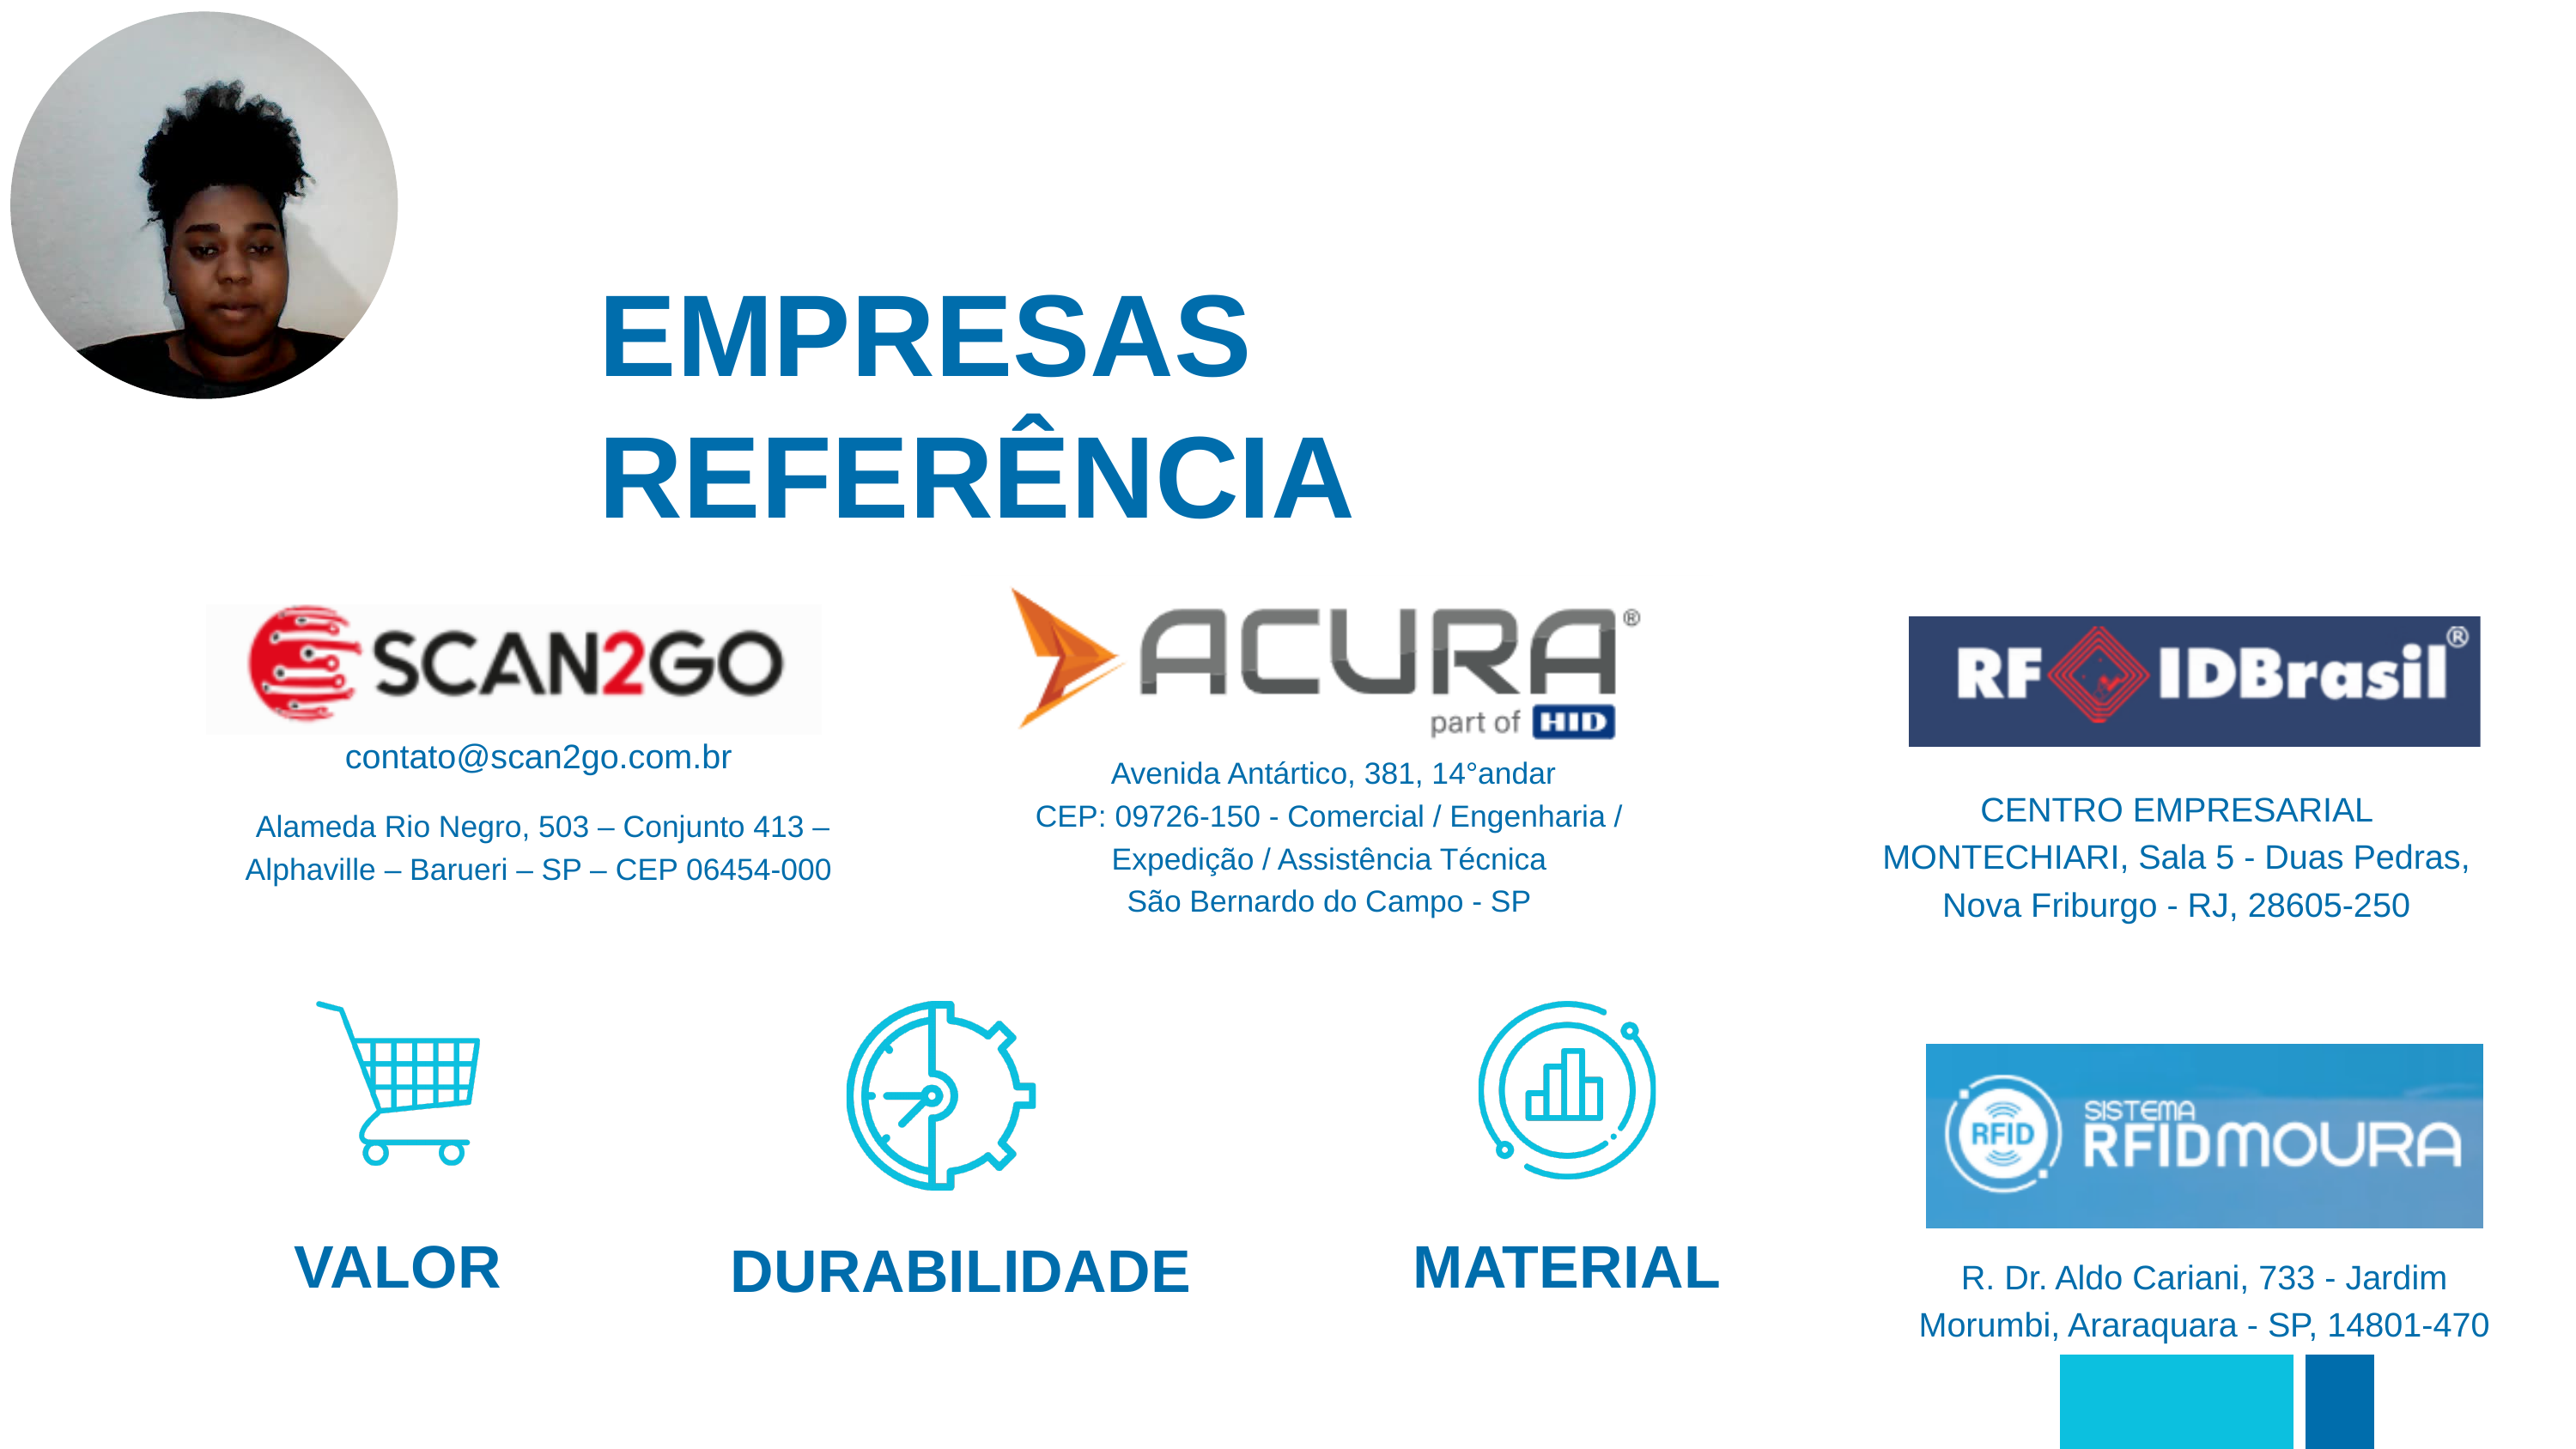

EMPRESAS REFERÊNCIA

contato@scan2go.com.br
 Avenida Antártico, 381, 14°andar
CEP: 09726-150 - Comercial / Engenharia / Expedição / Assistência Técnica
São Bernardo do Campo - SP
CENTRO EMPRESARIAL MONTECHIARI, Sala 5 - Duas Pedras, Nova Friburgo - RJ, 28605-250
 Alameda Rio Negro, 503 – Conjunto 413 – Alphaville – Barueri – SP – CEP 06454-000

VALOR
MATERIAL
DURABILIDADE
R. Dr. Aldo Cariani, 733 - Jardim Morumbi, Araraquara - SP, 14801-470